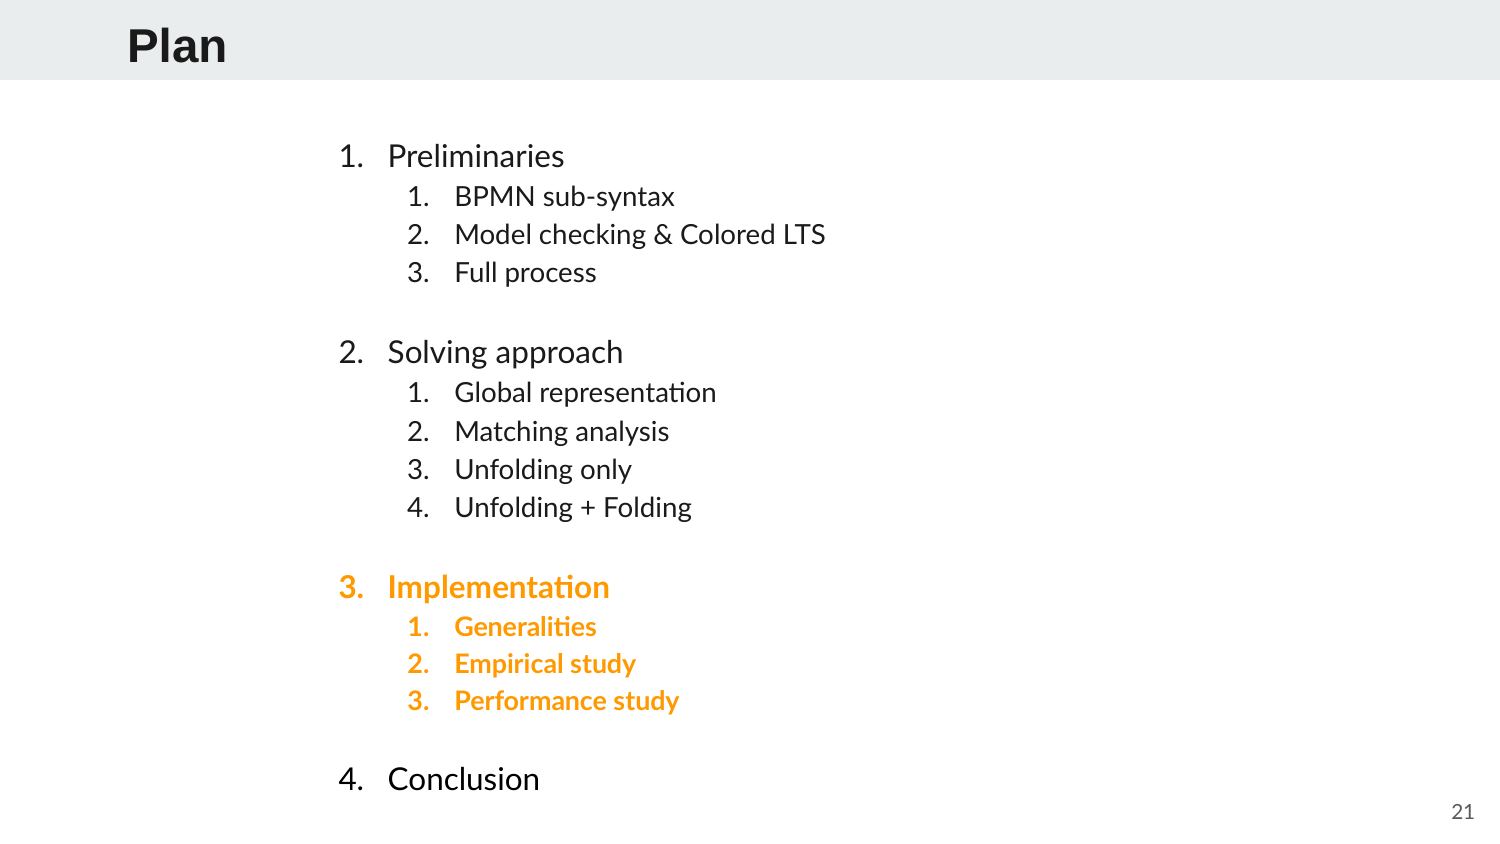

# Plan
Preliminaries
BPMN sub-syntax
Model checking & Colored LTS
Full process
Solving approach
Global representation
Matching analysis
Unfolding only
Unfolding + Folding
Implementation
Generalities
Empirical study
Performance study
Conclusion
21